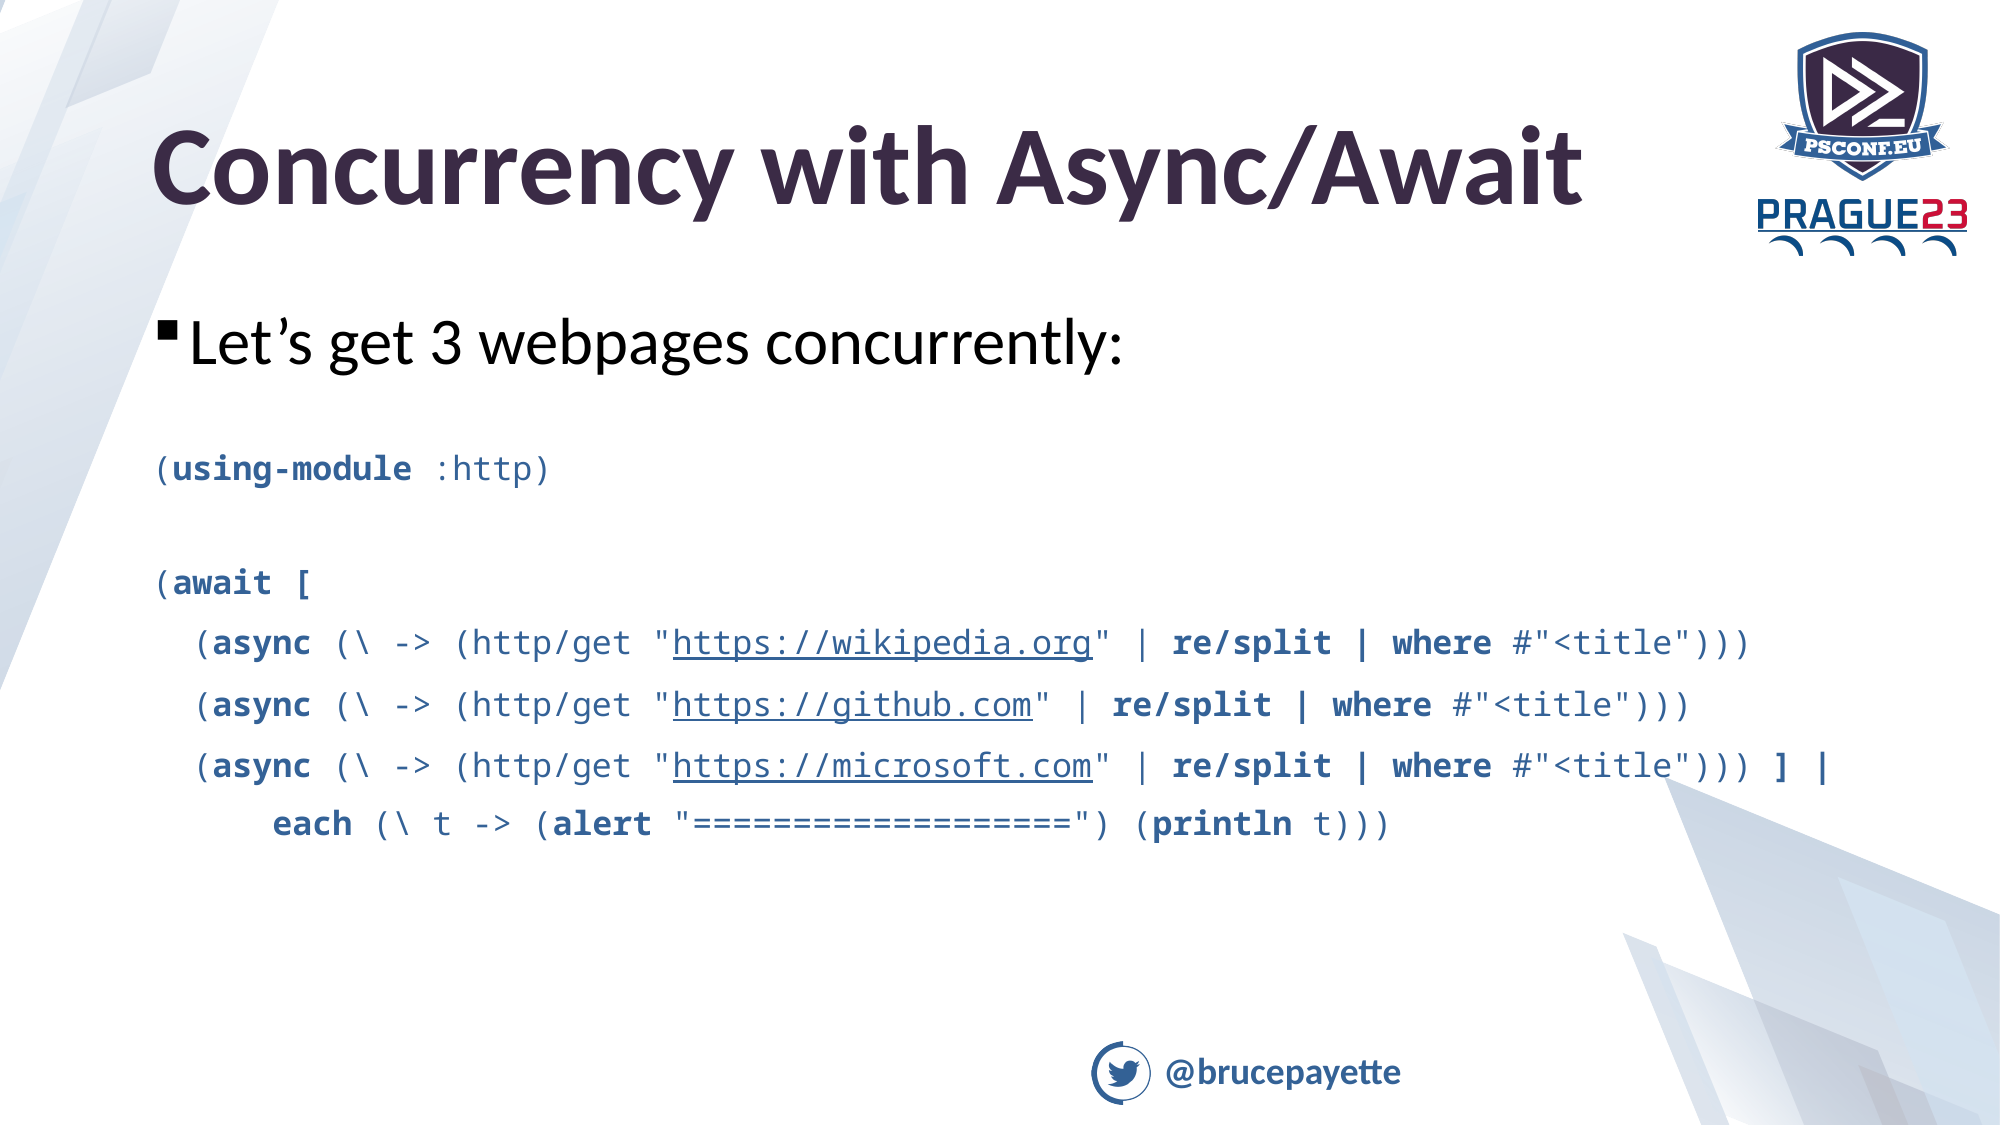

# Concurrency with Async/Await
Let’s get 3 webpages concurrently:

(using-module :http)

(await [
  (async (\ -> (http/get "https://wikipedia.org" | re/split | where #"<title")))
  (async (\ -> (http/get "https://github.com" | re/split | where #"<title")))
  (async (\ -> (http/get "https://microsoft.com" | re/split | where #"<title"))) ] |
      each (\ t -> (alert "===================") (println t)))